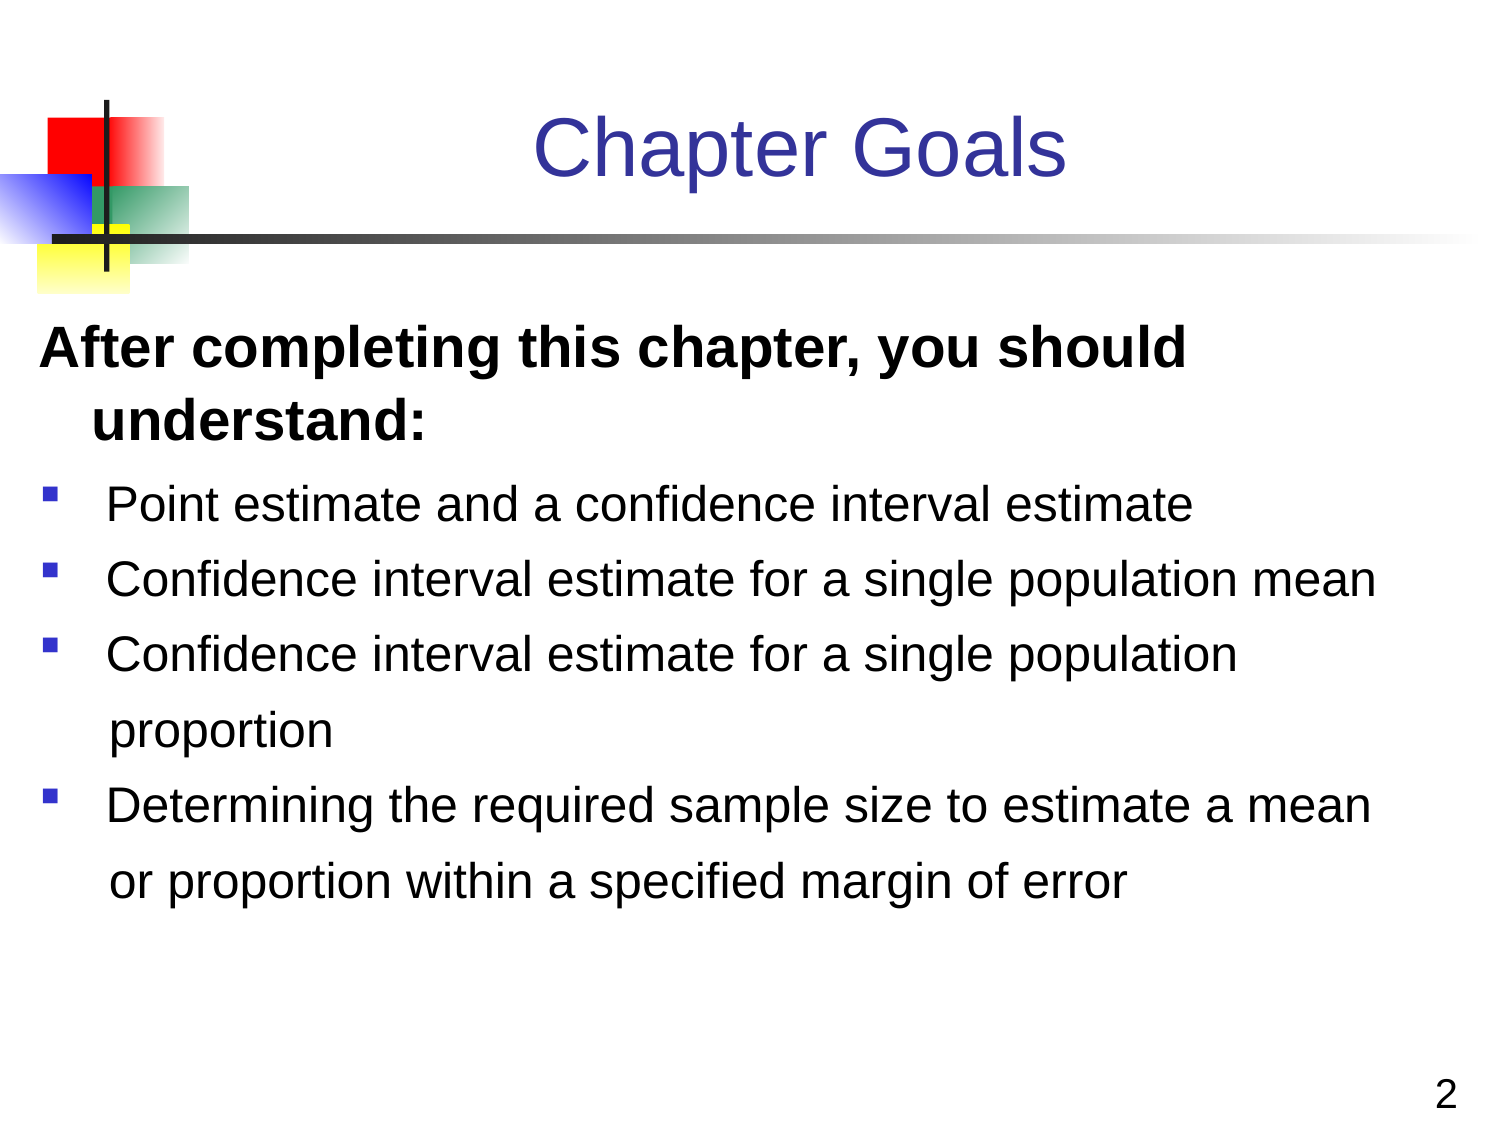

# Chapter Goals
After completing this chapter, you should understand:
 Point estimate and a confidence interval estimate
 Confidence interval estimate for a single population mean
 Confidence interval estimate for a single population
     proportion
 Determining the required sample size to estimate a mean
     or proportion within a specified margin of error
2